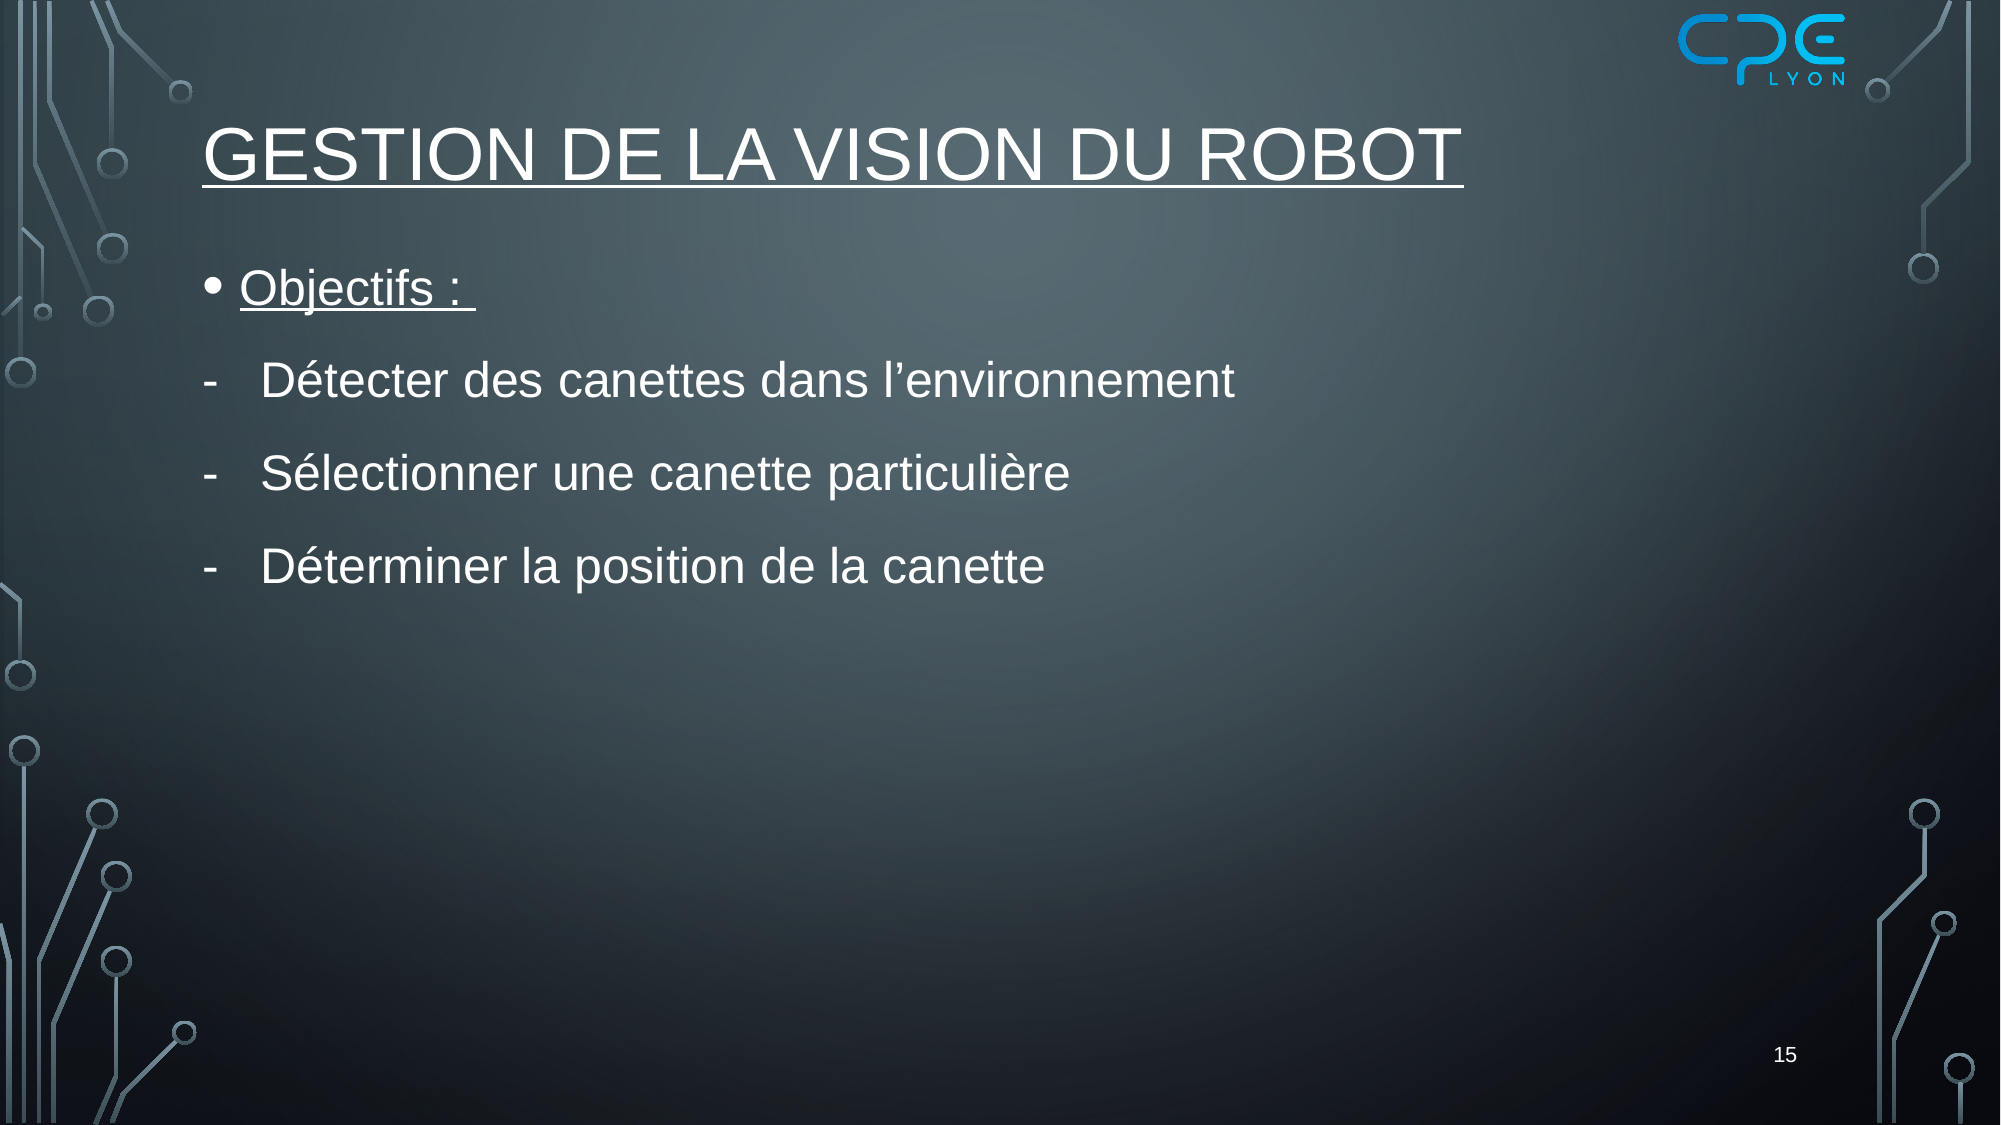

# Gestion de la vision du robot
Objectifs :
-   Détecter des canettes dans l’environnement
-   Sélectionner une canette particulière
-   Déterminer la position de la canette

15